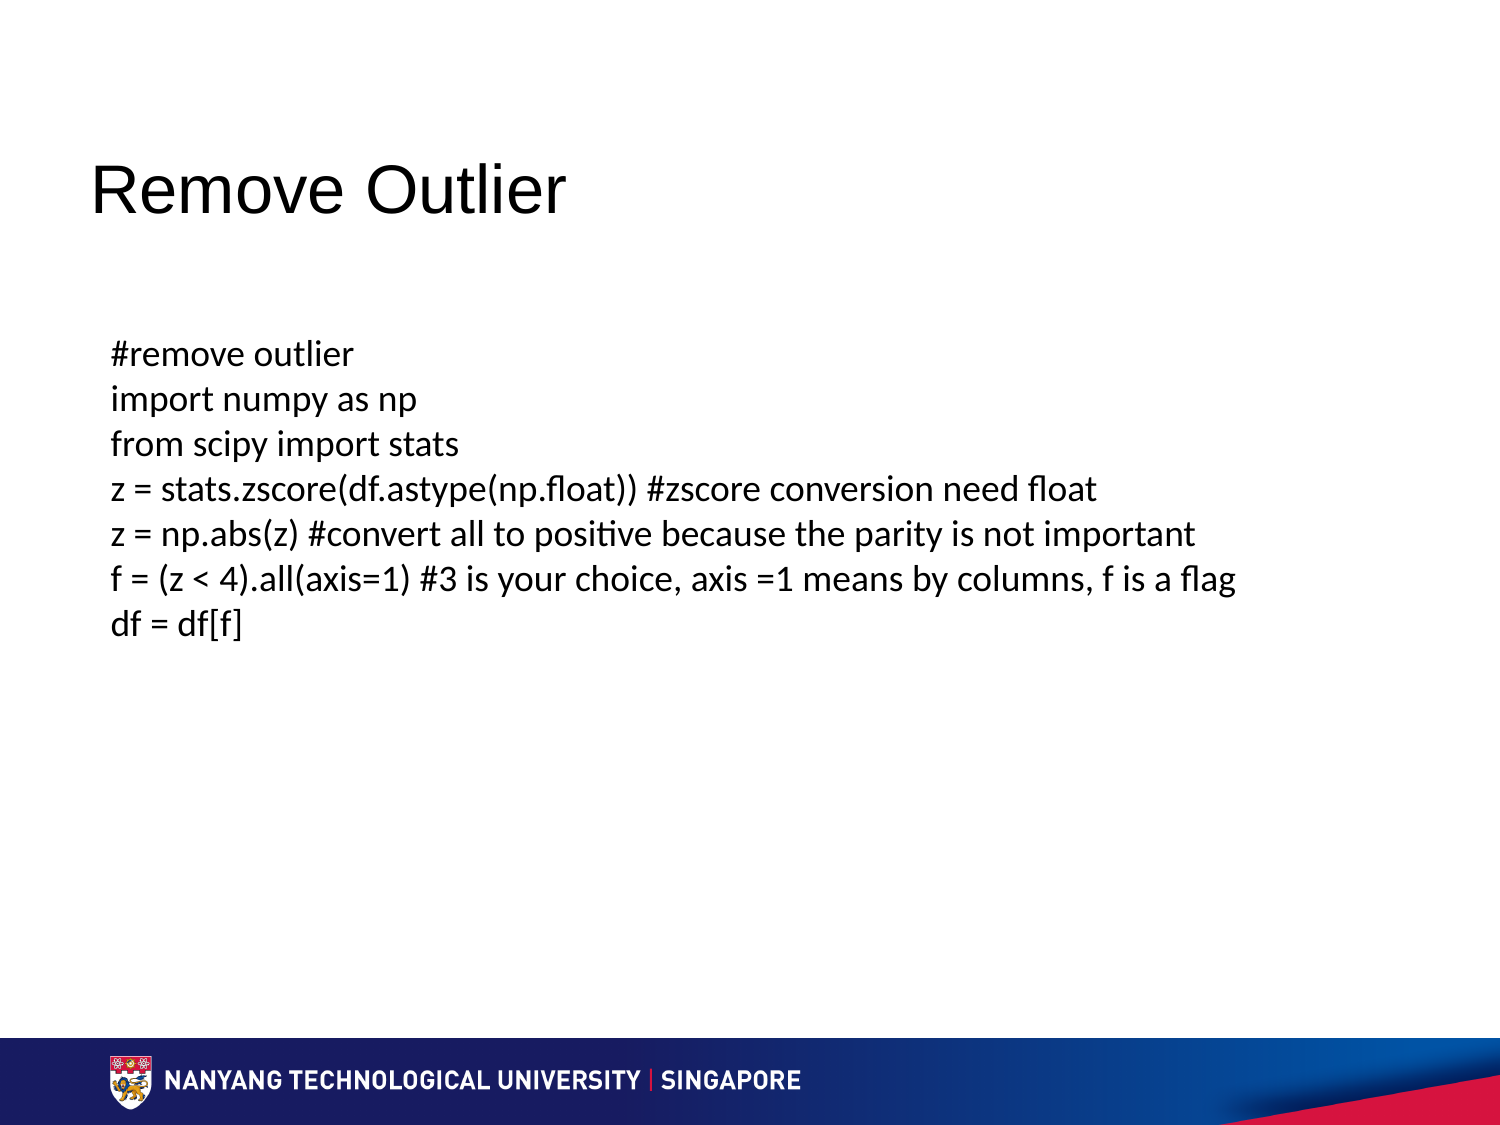

# Remove Outlier
#remove outlier
import numpy as np
from scipy import stats
z = stats.zscore(df.astype(np.float)) #zscore conversion need float
z = np.abs(z) #convert all to positive because the parity is not important
f = (z < 4).all(axis=1) #3 is your choice, axis =1 means by columns, f is a flag
df = df[f]